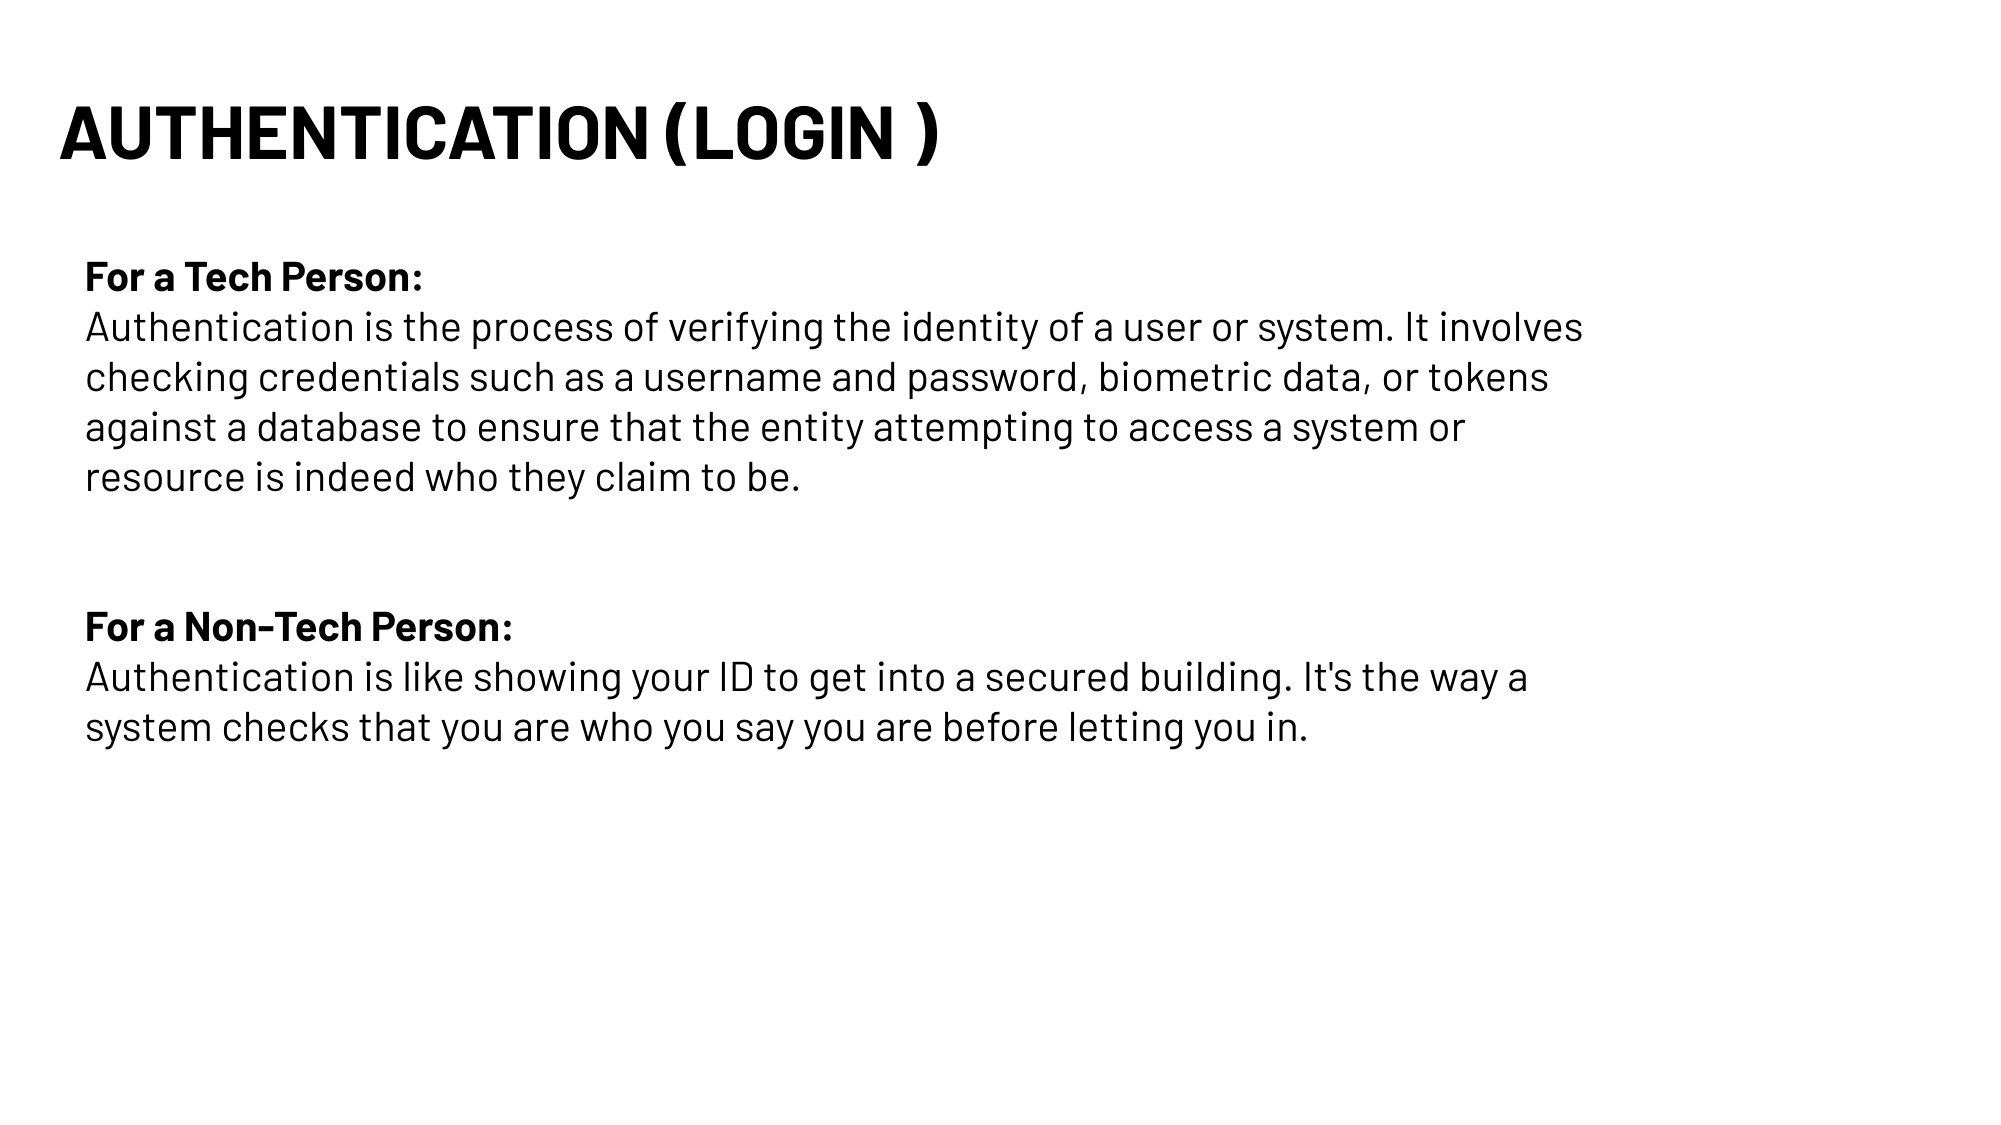

AUTHENTICATION (LOGIN )
For a Tech Person:
Authentication is the process of verifying the identity of a user or system. It involves checking credentials such as a username and password, biometric data, or tokens against a database to ensure that the entity attempting to access a system or resource is indeed who they claim to be.

For a Non-Tech Person:
Authentication is like showing your ID to get into a secured building. It's the way a system checks that you are who you say you are before letting you in.